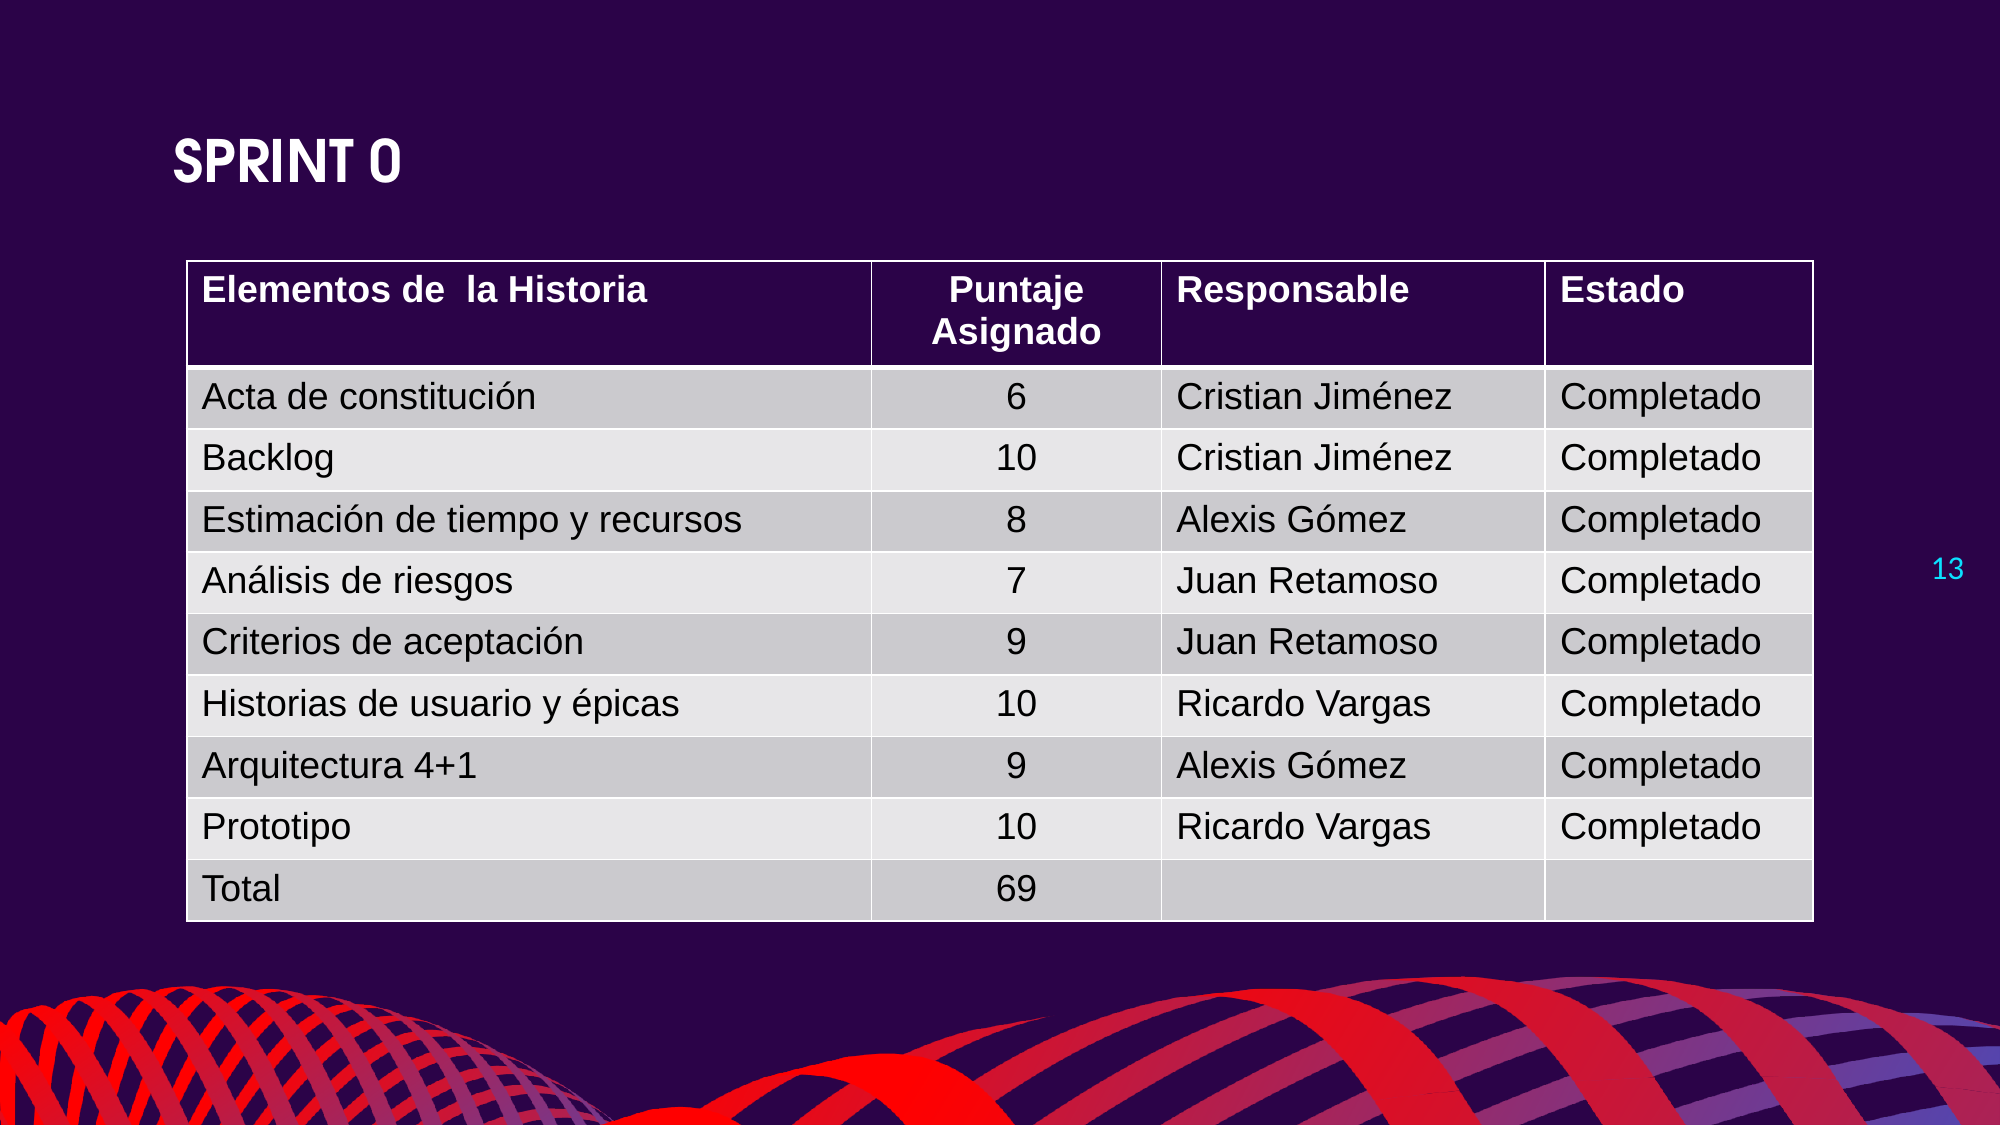

# SPRINT 0
| Elementos de la Historia | Puntaje Asignado | Responsable | Estado |
| --- | --- | --- | --- |
| Acta de constitución | 6 | Cristian Jiménez | Completado |
| Backlog | 10 | Cristian Jiménez | Completado |
| Estimación de tiempo y recursos | 8 | Alexis Gómez | Completado |
| Análisis de riesgos | 7 | Juan Retamoso | Completado |
| Criterios de aceptación | 9 | Juan Retamoso | Completado |
| Historias de usuario y épicas | 10 | Ricardo Vargas | Completado |
| Arquitectura 4+1 | 9 | Alexis Gómez | Completado |
| Prototipo | 10 | Ricardo Vargas | Completado |
| Total | 69 |  |  |
13